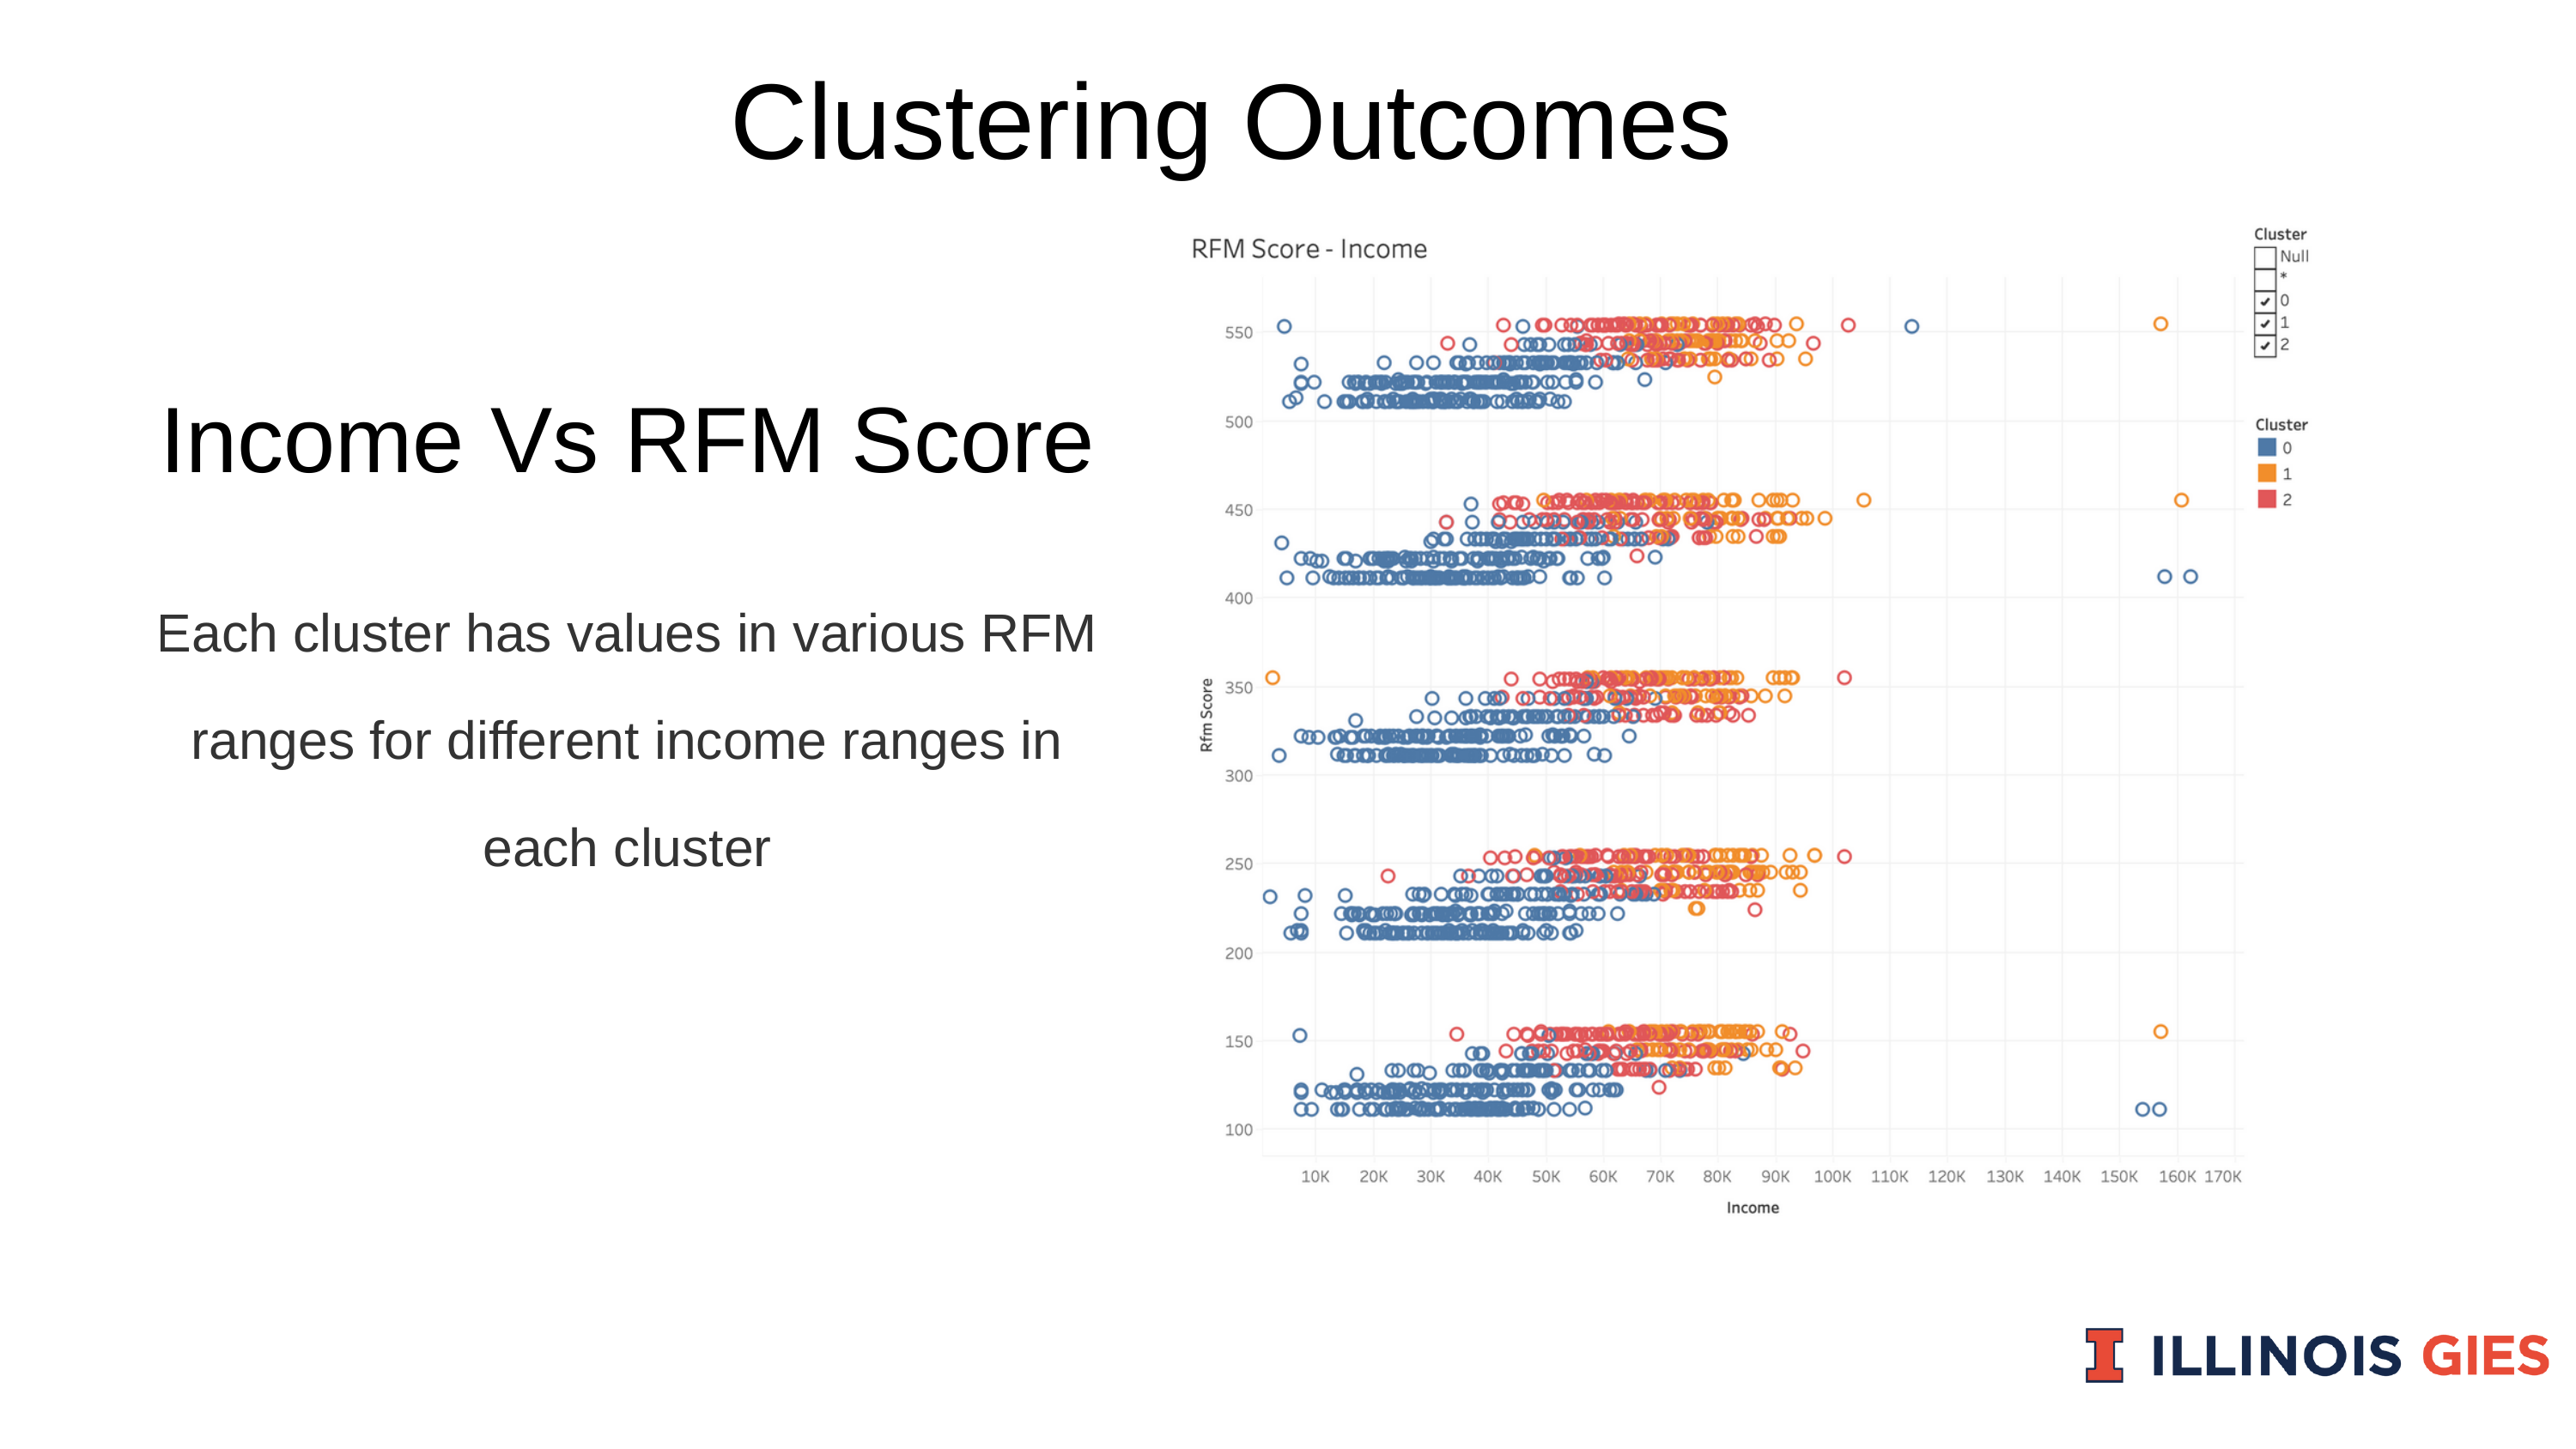

Clustering Outcomes

Income Vs RFM Score

Each cluster has values in various RFM ranges for different income ranges in each cluster